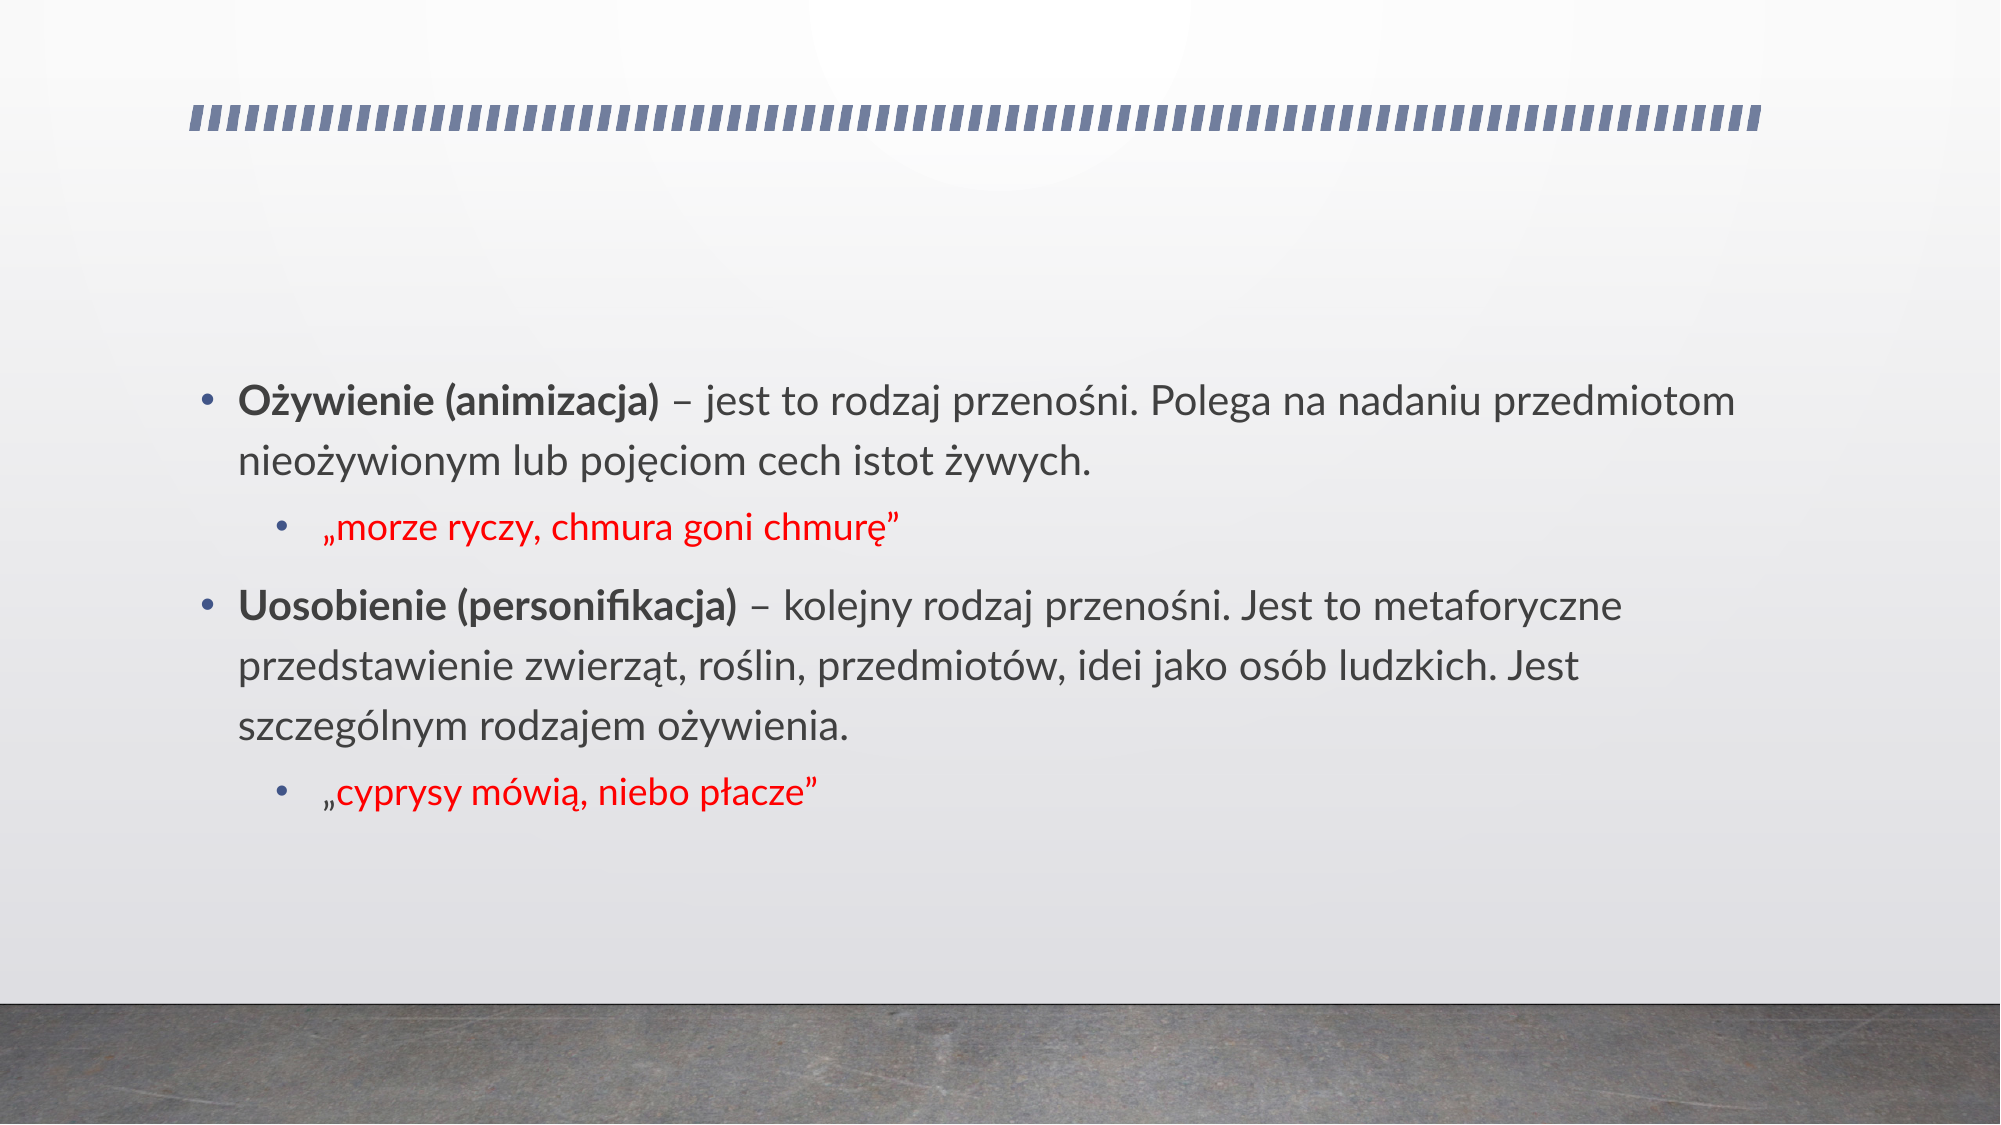

Ożywienie (animizacja) – jest to rodzaj przenośni. Polega na nadaniu przedmiotom nieożywionym lub pojęciom cech istot żywych.
„morze ryczy, chmura goni chmurę”
Uosobienie (personifikacja) – kolejny rodzaj przenośni. Jest to metaforyczne przedstawienie zwierząt, roślin, przedmiotów, idei jako osób ludzkich. Jest szczególnym rodzajem ożywienia.
„cyprysy mówią, niebo płacze”